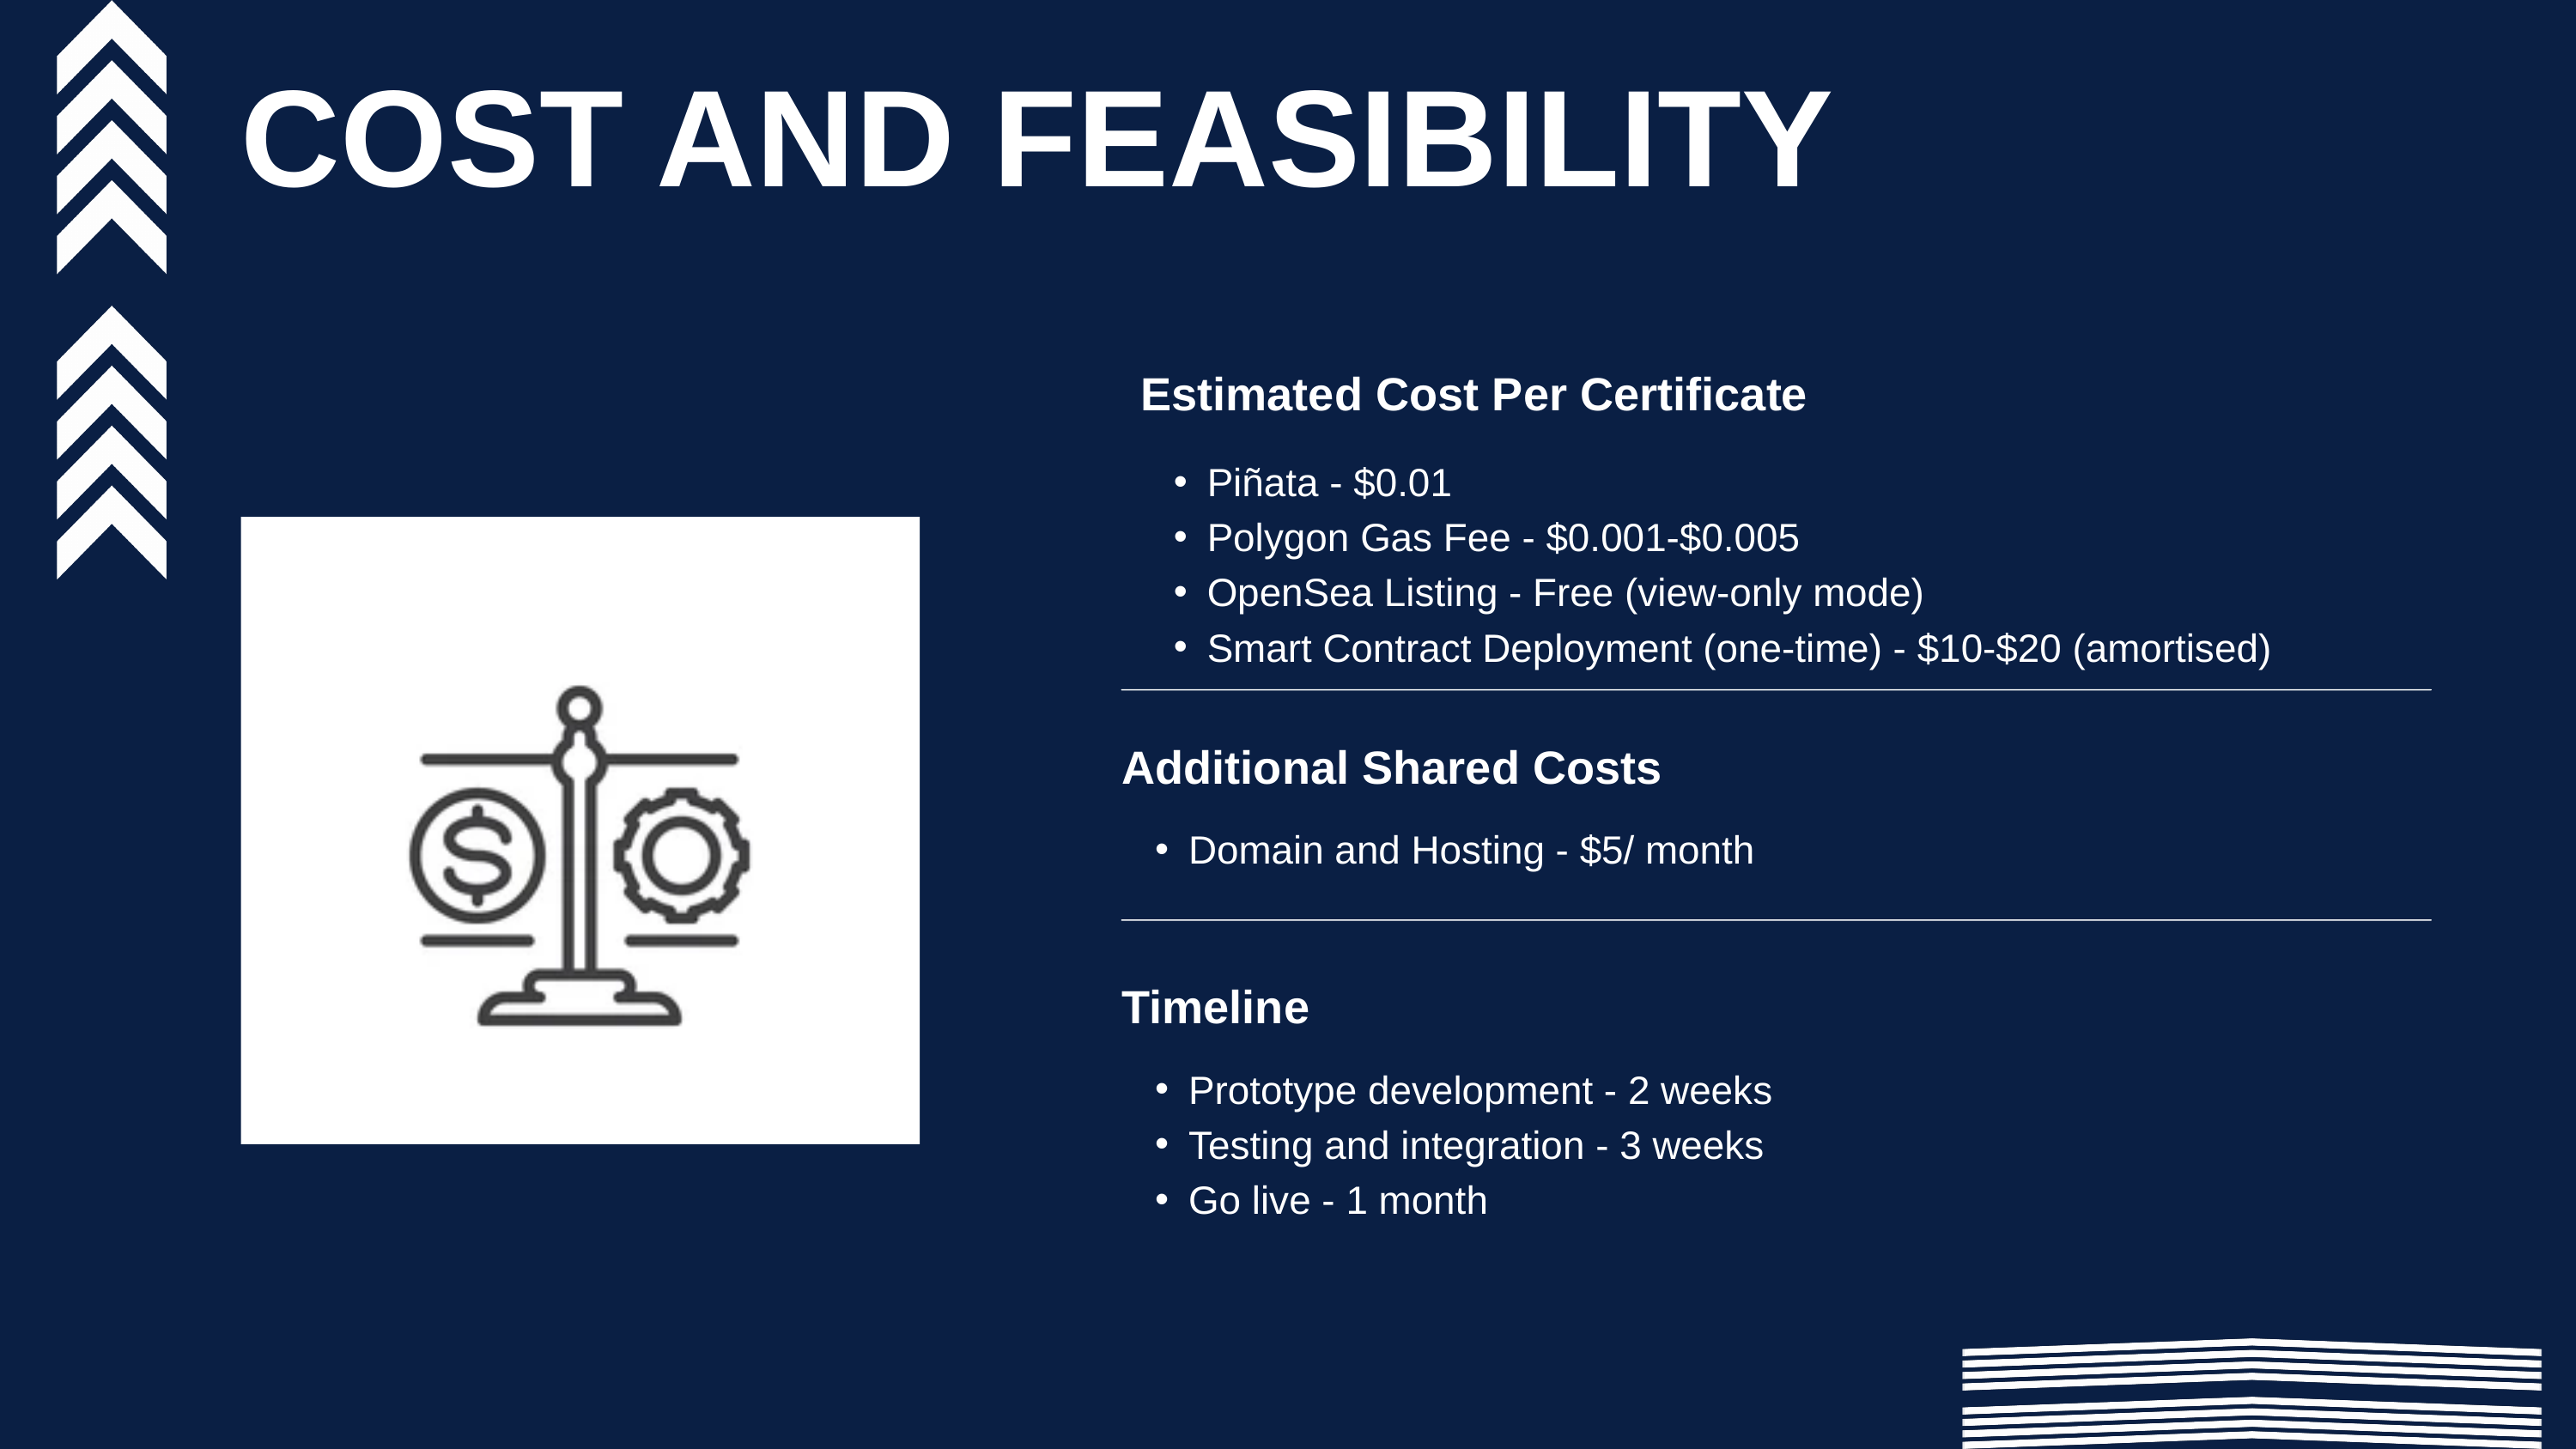

COST AND FEASIBILITY
Estimated Cost Per Certificate
Piñata - $0.01
Polygon Gas Fee - $0.001-$0.005
OpenSea Listing - Free (view-only mode)
Smart Contract Deployment (one-time) - $10-$20 (amortised)

Additional Shared Costs
Domain and Hosting - $5/ month

Timeline
Prototype development - 2 weeks
Testing and integration - 3 weeks
Go live - 1 month